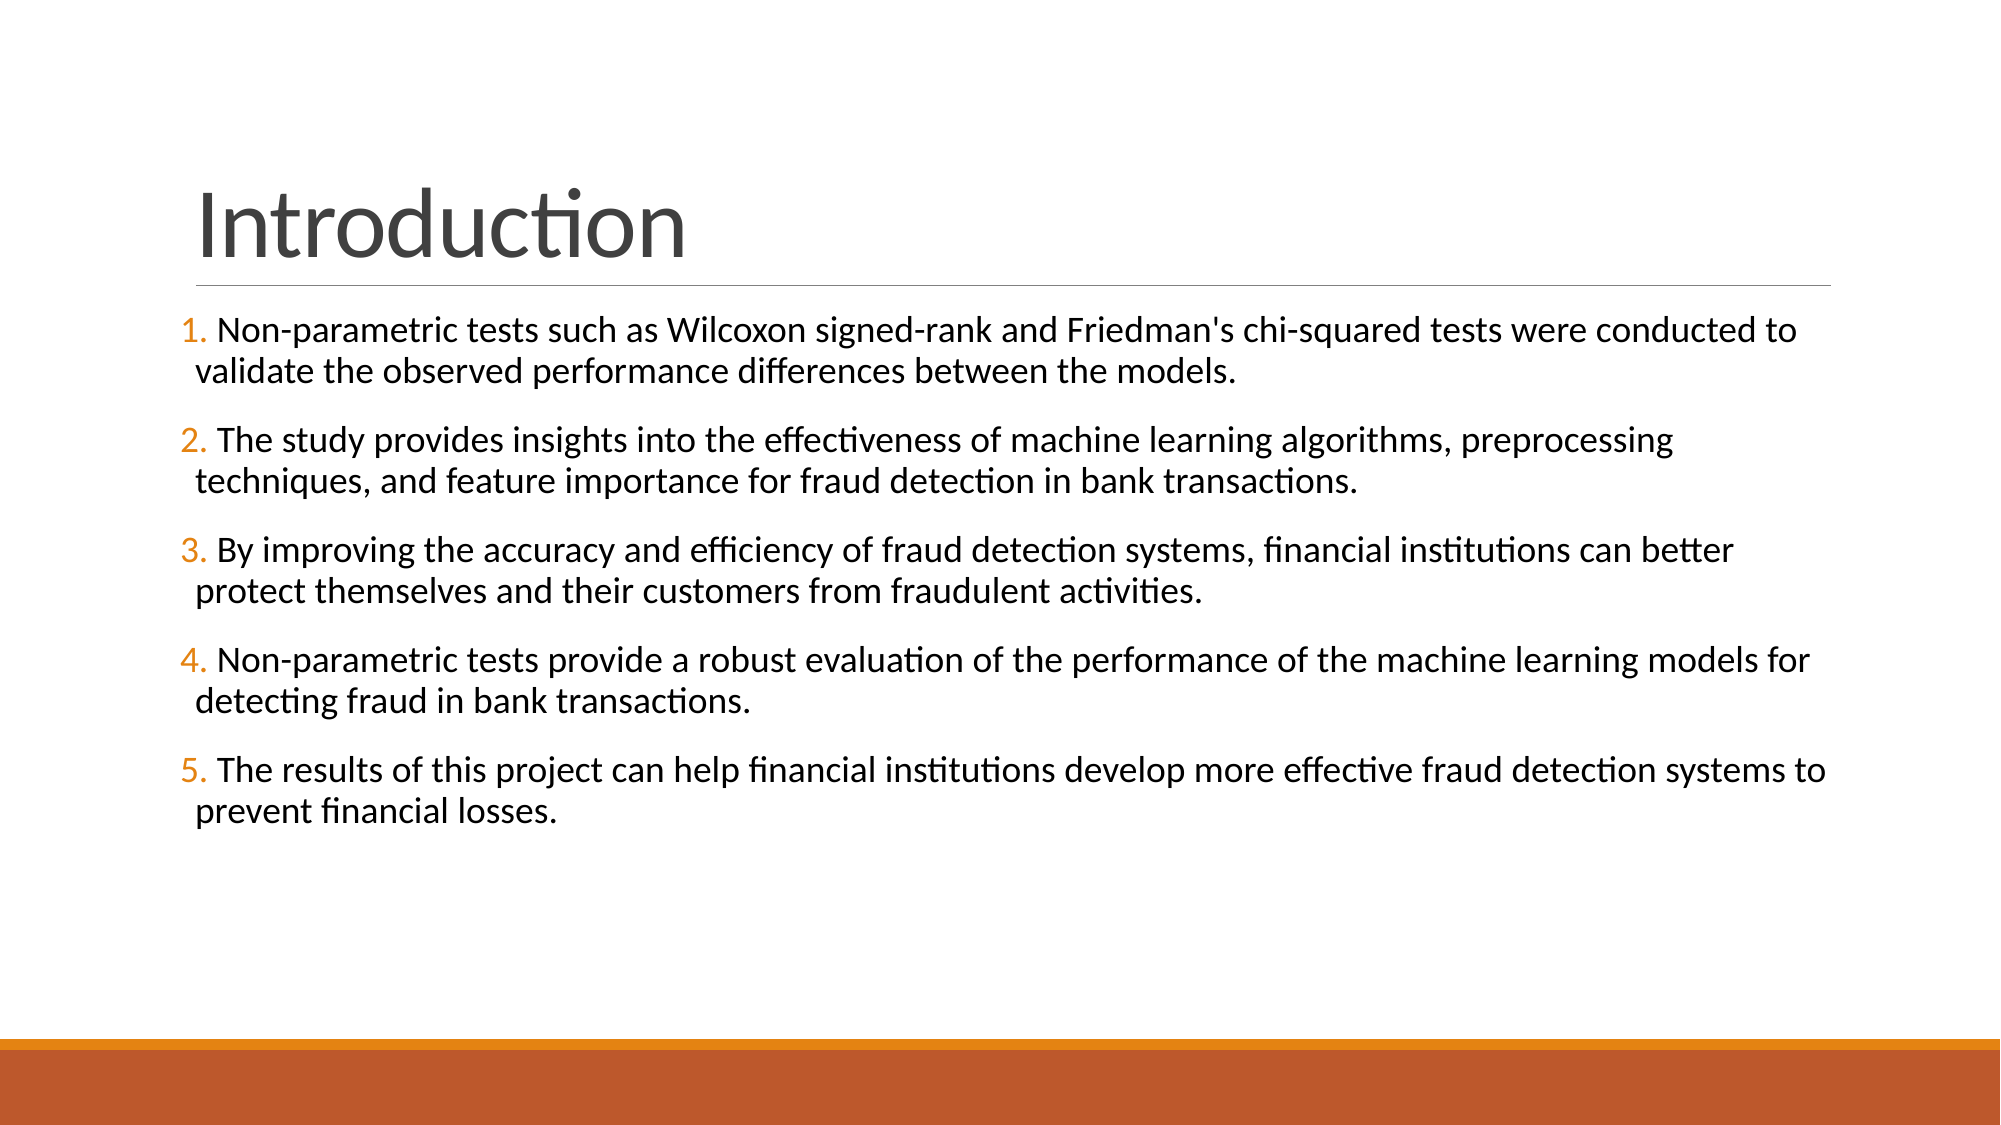

# Introduction
 Non-parametric tests such as Wilcoxon signed-rank and Friedman's chi-squared tests were conducted to validate the observed performance differences between the models.
 The study provides insights into the effectiveness of machine learning algorithms, preprocessing techniques, and feature importance for fraud detection in bank transactions.
 By improving the accuracy and efficiency of fraud detection systems, financial institutions can better protect themselves and their customers from fraudulent activities.
 Non-parametric tests provide a robust evaluation of the performance of the machine learning models for detecting fraud in bank transactions.
 The results of this project can help financial institutions develop more effective fraud detection systems to prevent financial losses.